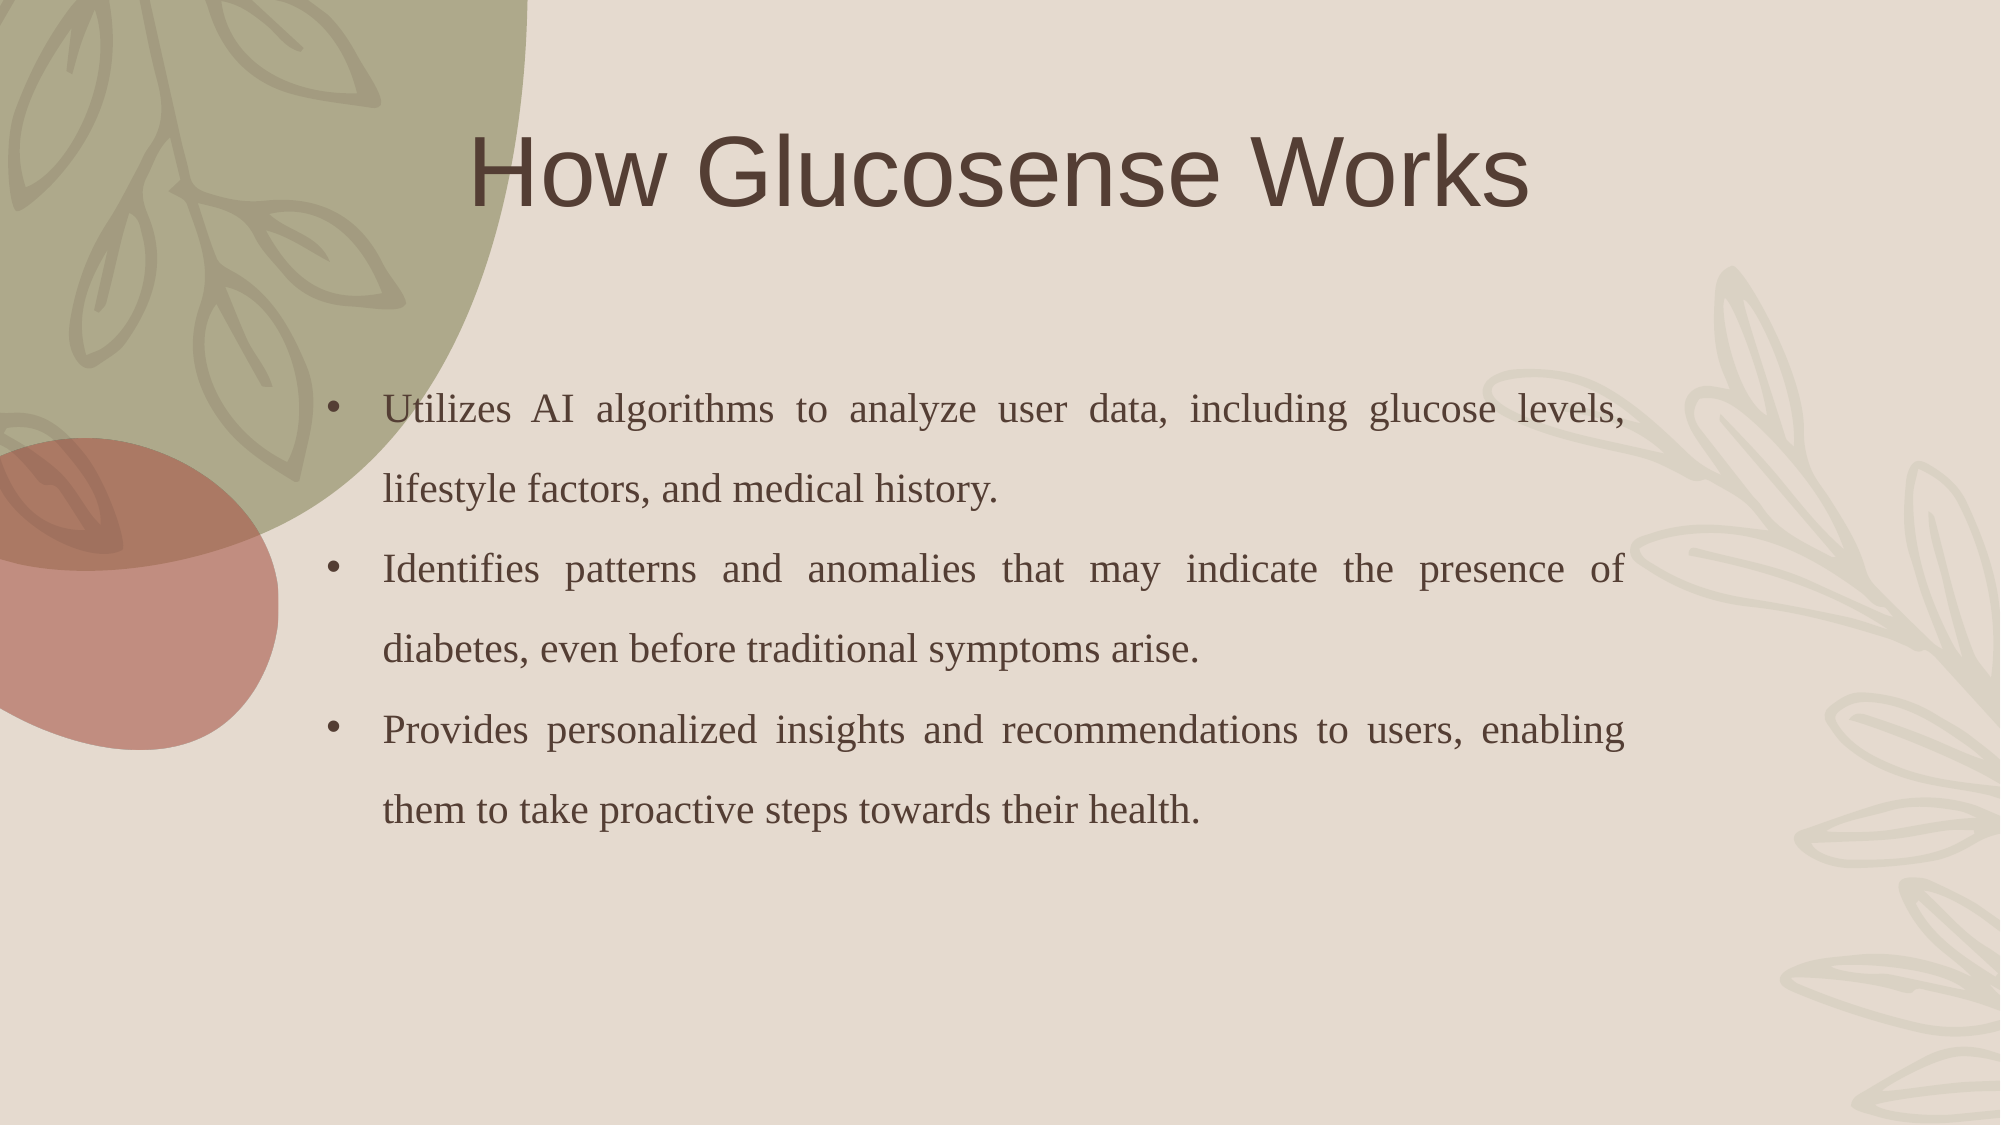

# How Glucosense Works
Utilizes AI algorithms to analyze user data, including glucose levels, lifestyle factors, and medical history.
Identifies patterns and anomalies that may indicate the presence of diabetes, even before traditional symptoms arise.
Provides personalized insights and recommendations to users, enabling them to take proactive steps towards their health.